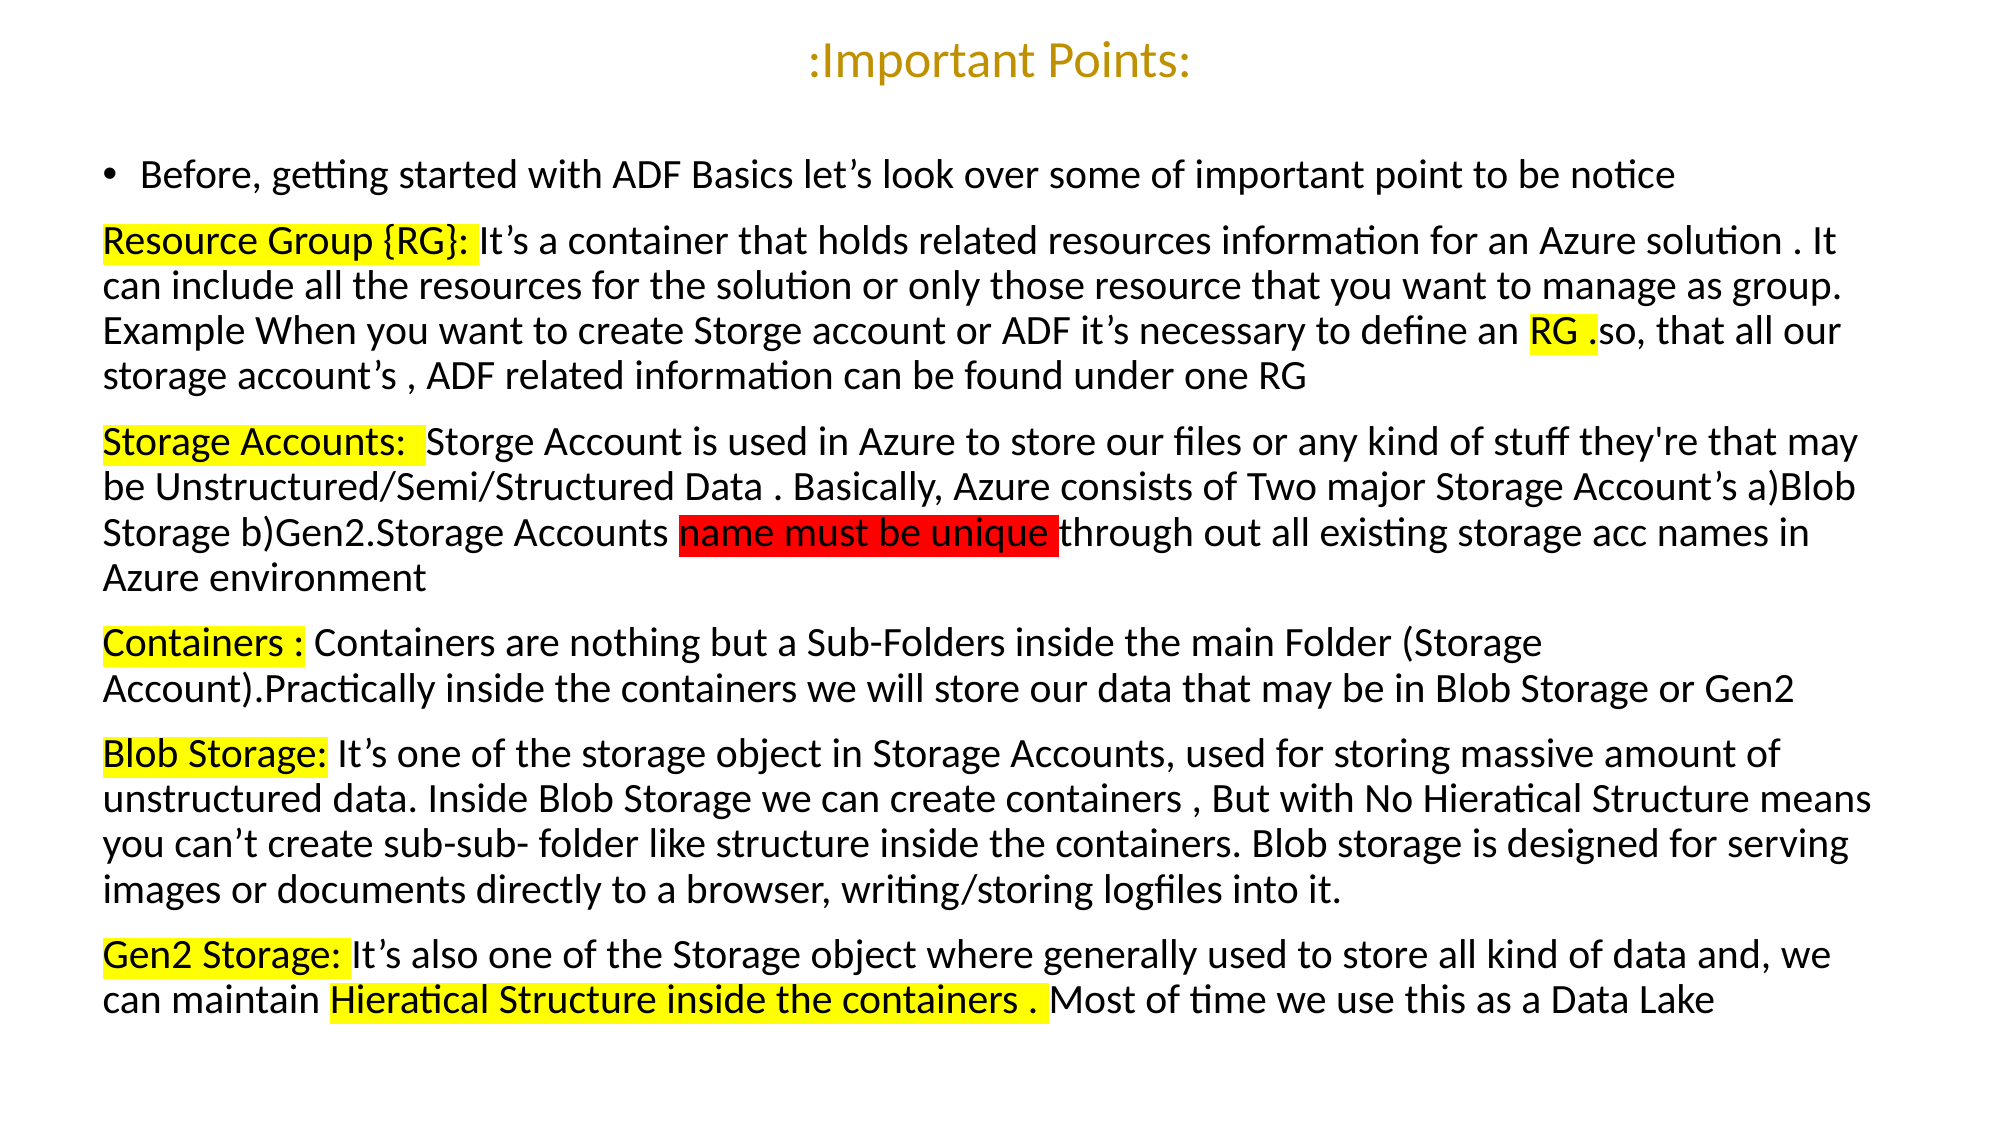

# :Important Points:
Before, getting started with ADF Basics let’s look over some of important point to be notice
Resource Group {RG}: It’s a container that holds related resources information for an Azure solution . It can include all the resources for the solution or only those resource that you want to manage as group. Example When you want to create Storge account or ADF it’s necessary to define an RG .so, that all our storage account’s , ADF related information can be found under one RG
Storage Accounts:  Storge Account is used in Azure to store our files or any kind of stuff they're that may be Unstructured/Semi/Structured Data . Basically, Azure consists of Two major Storage Account’s a)Blob Storage b)Gen2.Storage Accounts name must be unique through out all existing storage acc names in Azure environment
Containers : Containers are nothing but a Sub-Folders inside the main Folder (Storage Account).Practically inside the containers we will store our data that may be in Blob Storage or Gen2
Blob Storage: It’s one of the storage object in Storage Accounts, used for storing massive amount of unstructured data. Inside Blob Storage we can create containers , But with No Hieratical Structure means you can’t create sub-sub- folder like structure inside the containers. Blob storage is designed for serving images or documents directly to a browser, writing/storing logfiles into it.
Gen2 Storage: It’s also one of the Storage object where generally used to store all kind of data and, we can maintain Hieratical Structure inside the containers . Most of time we use this as a Data Lake